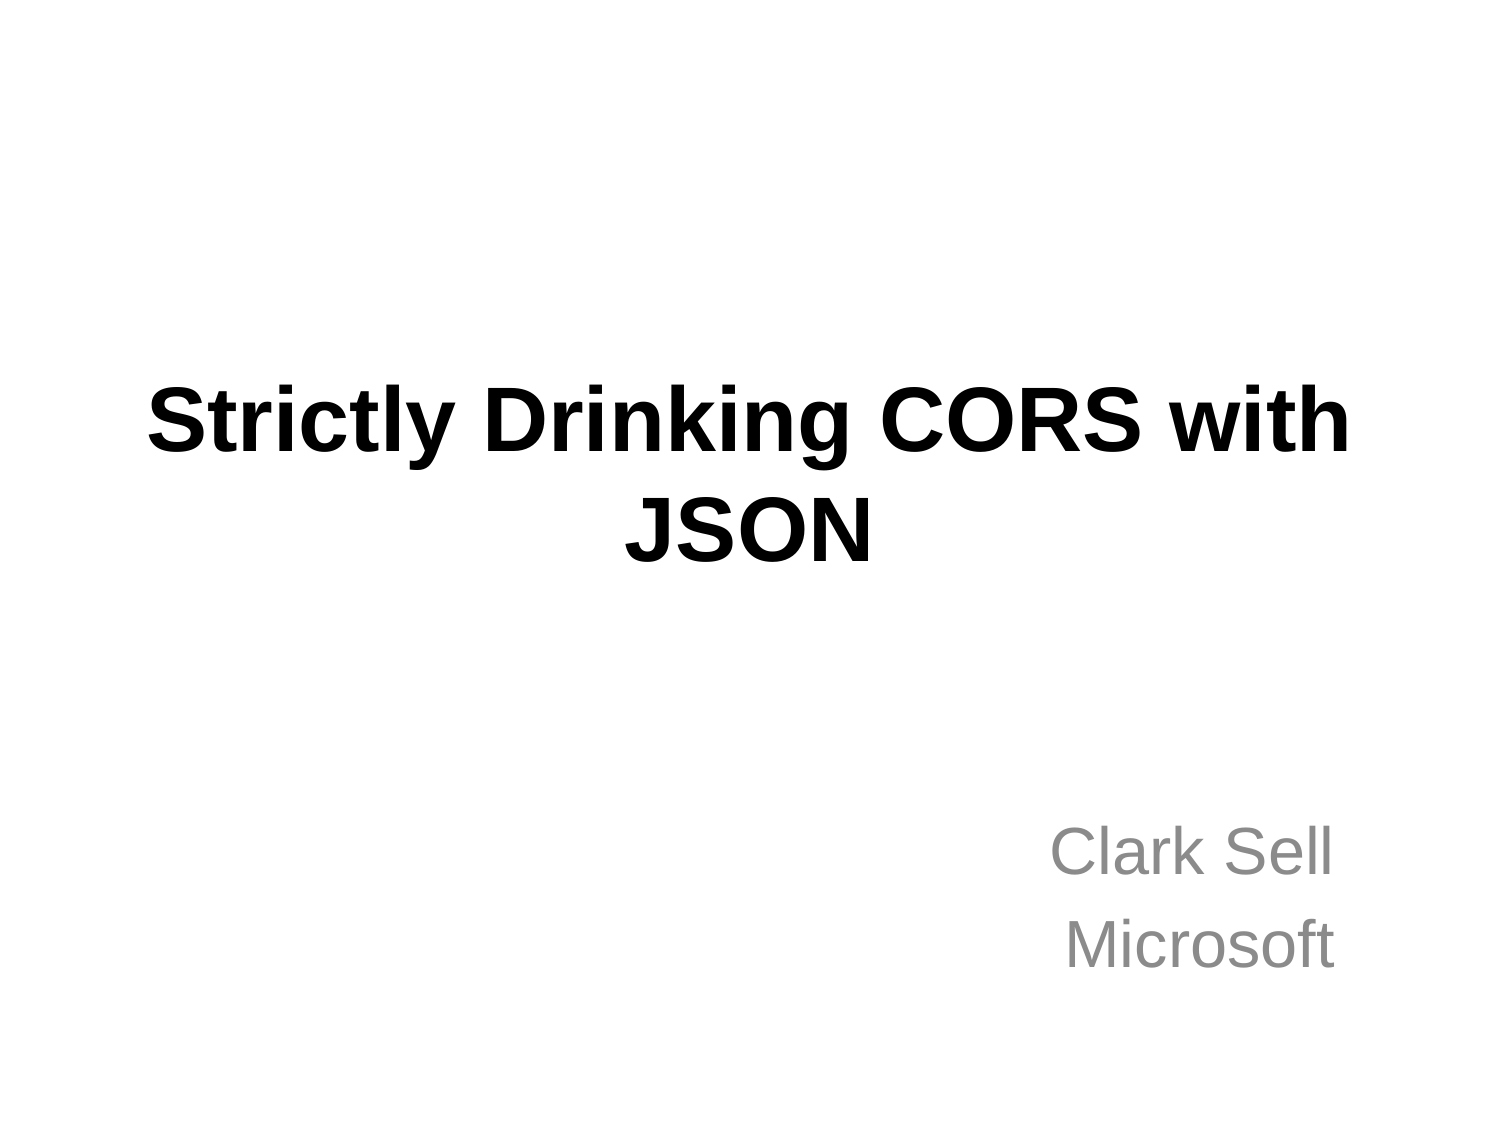

# Strictly Drinking CORS with JSON
Clark Sell
Microsoft